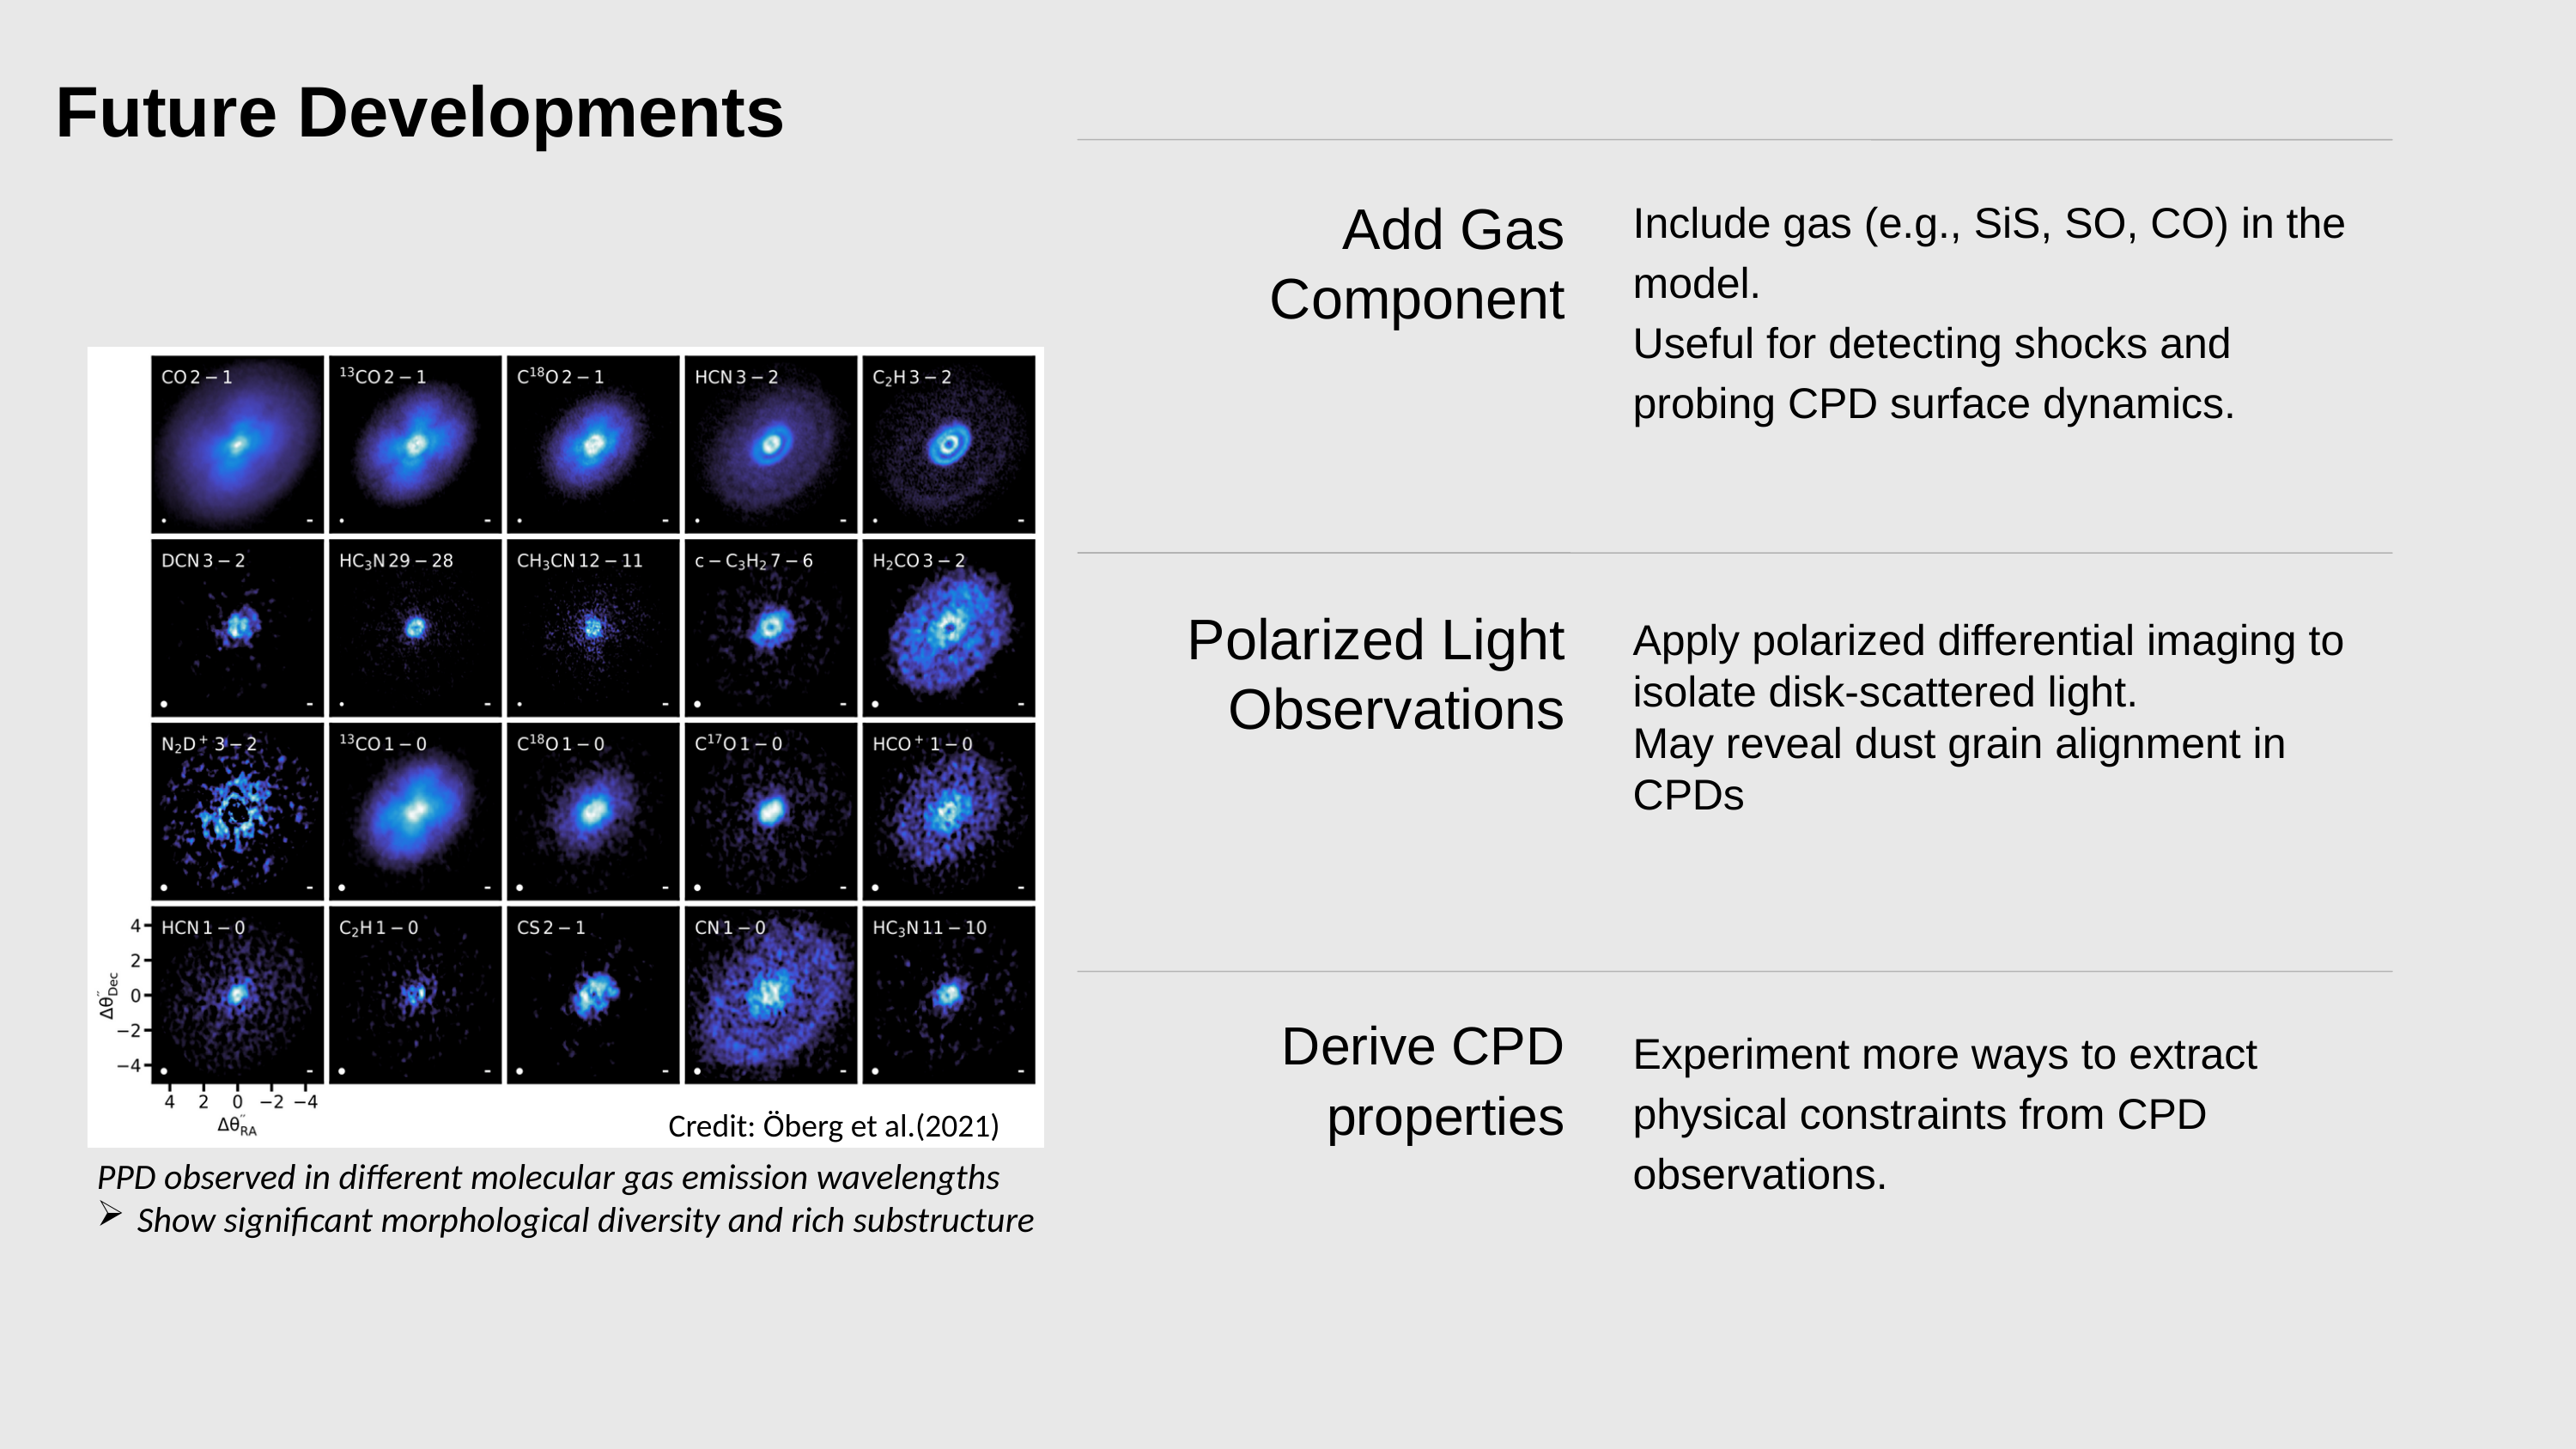

Future Developments

Include gas (e.g., SiS, SO, CO) in the model.
Useful for detecting shocks and probing CPD surface dynamics.
Add Gas Component

Polarized Light Observations
Apply polarized differential imaging to isolate disk-scattered light.
May reveal dust grain alignment in CPDs

Derive CPD properties
Experiment more ways to extract physical constraints from CPD observations.
Credit: Öberg et al.(2021)
PPD observed in different molecular gas emission wavelengths
Show significant morphological diversity and rich substructure